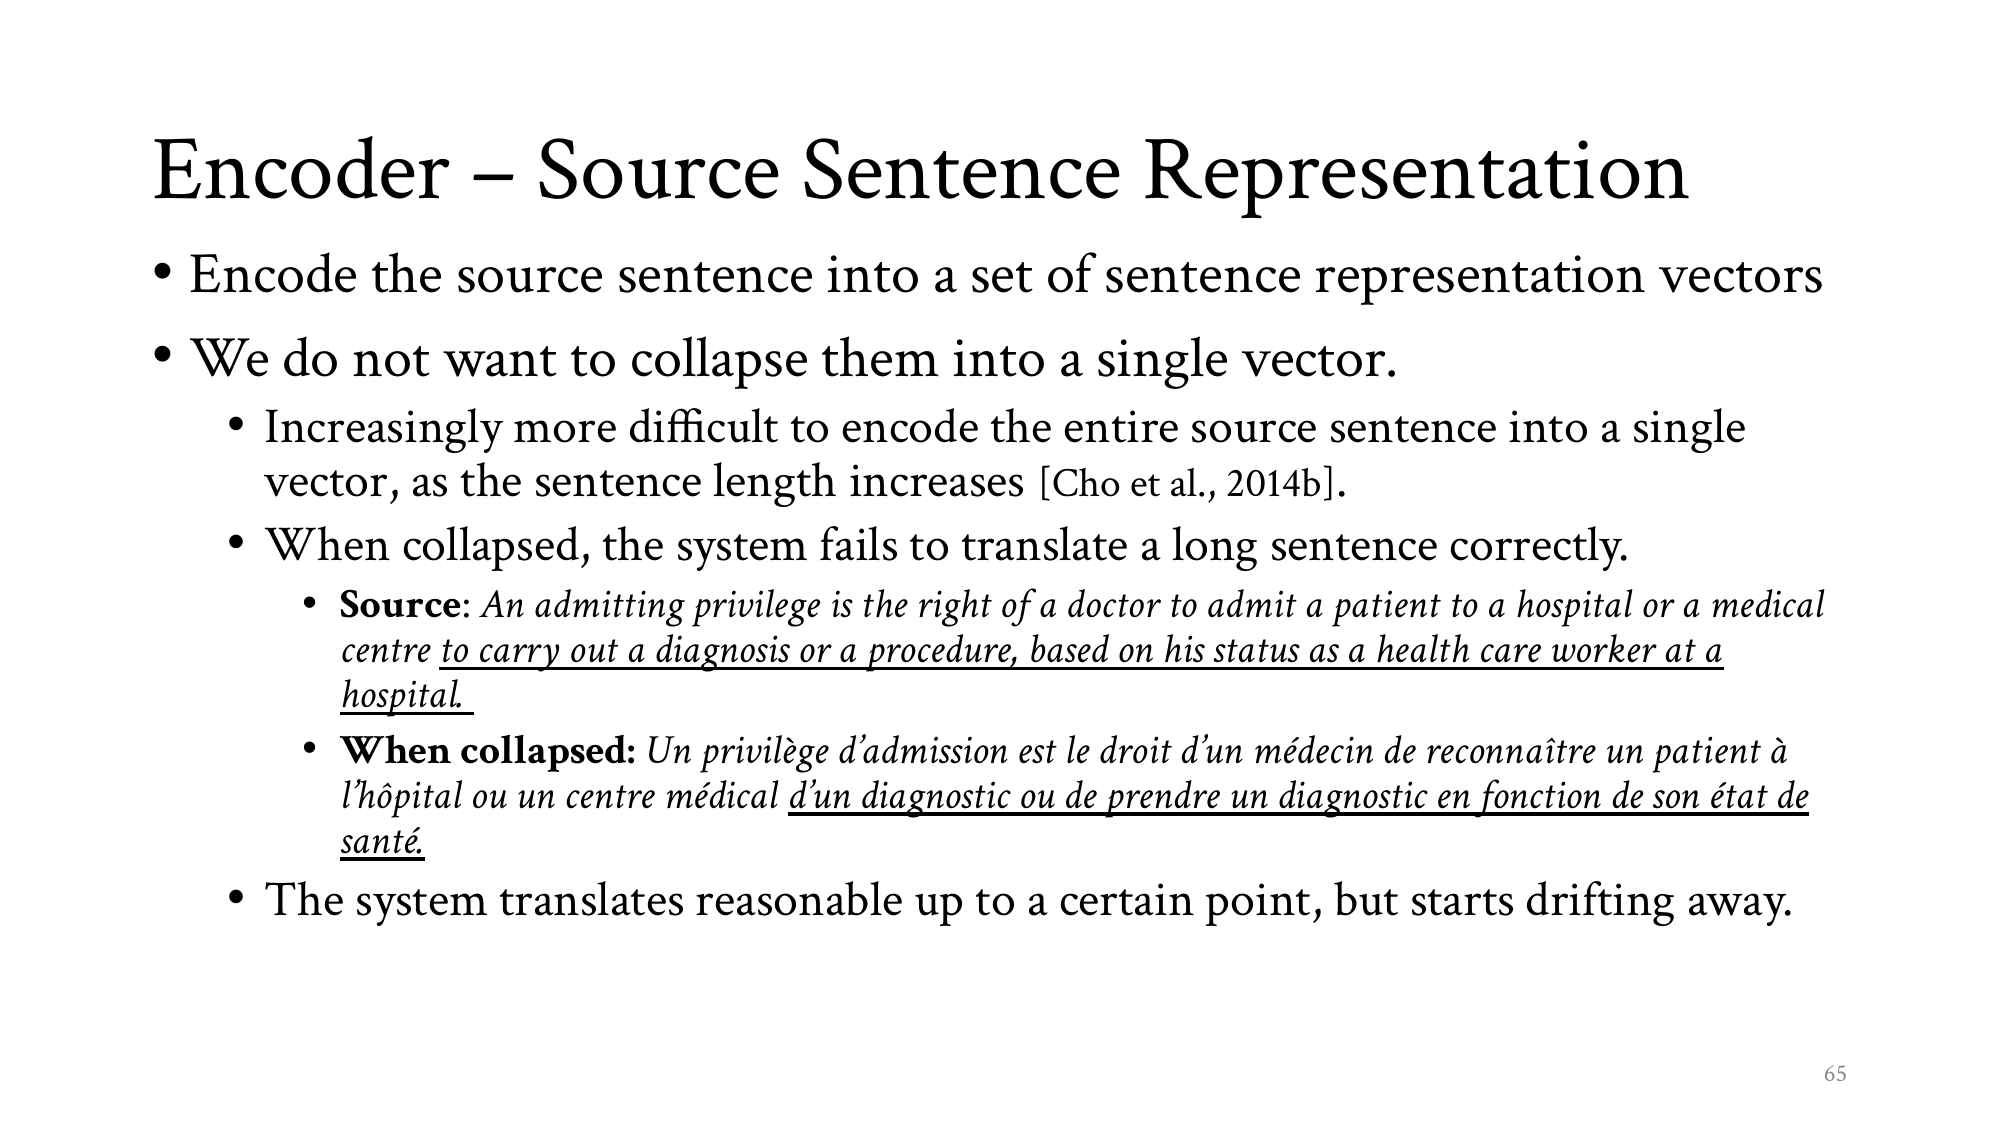

# Encoder – Source Sentence Representation
Encode the source sentence into a set of sentence representation vectors
We do not want to collapse them into a single vector.
Increasingly more difficult to encode the entire source sentence into a single vector, as the sentence length increases [Cho et al., 2014b].
When collapsed, the system fails to translate a long sentence correctly.
Source: An admitting privilege is the right of a doctor to admit a patient to a hospital or a medical centre to carry out a diagnosis or a procedure, based on his status as a health care worker at a hospital.
When collapsed: Un privilège d’admission est le droit d’un médecin de reconnaître un patient à l’hôpital ou un centre médical d’un diagnostic ou de prendre un diagnostic en fonction de son état de santé.
The system translates reasonable up to a certain point, but starts drifting away.
65